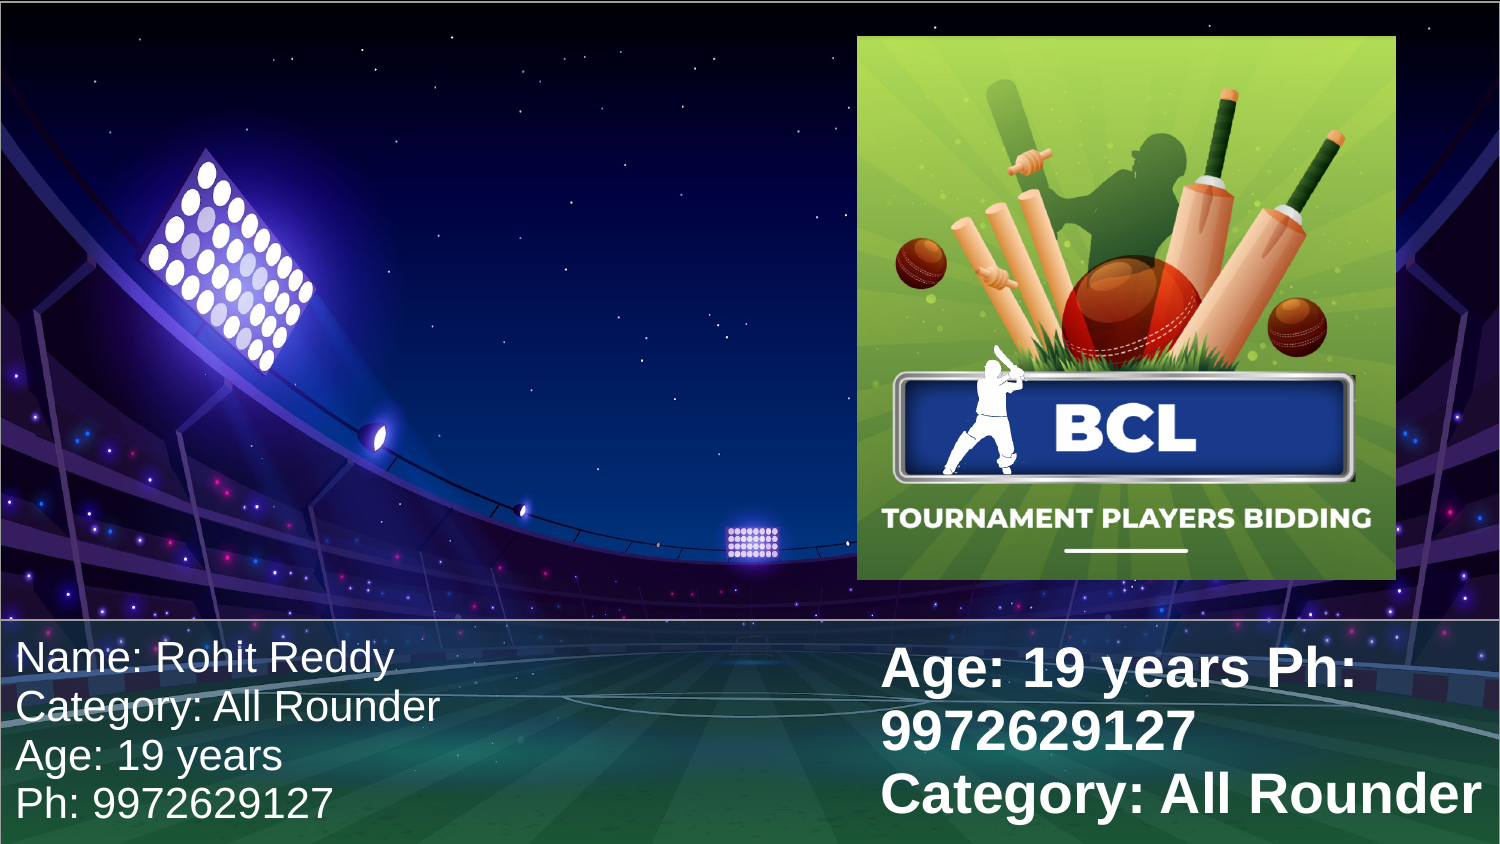

Age: 19 years Ph: 9972629127
Category: All Rounder
# Name: Rohit Reddy
Category: All Rounder
Age: 19 years
Ph: 9972629127